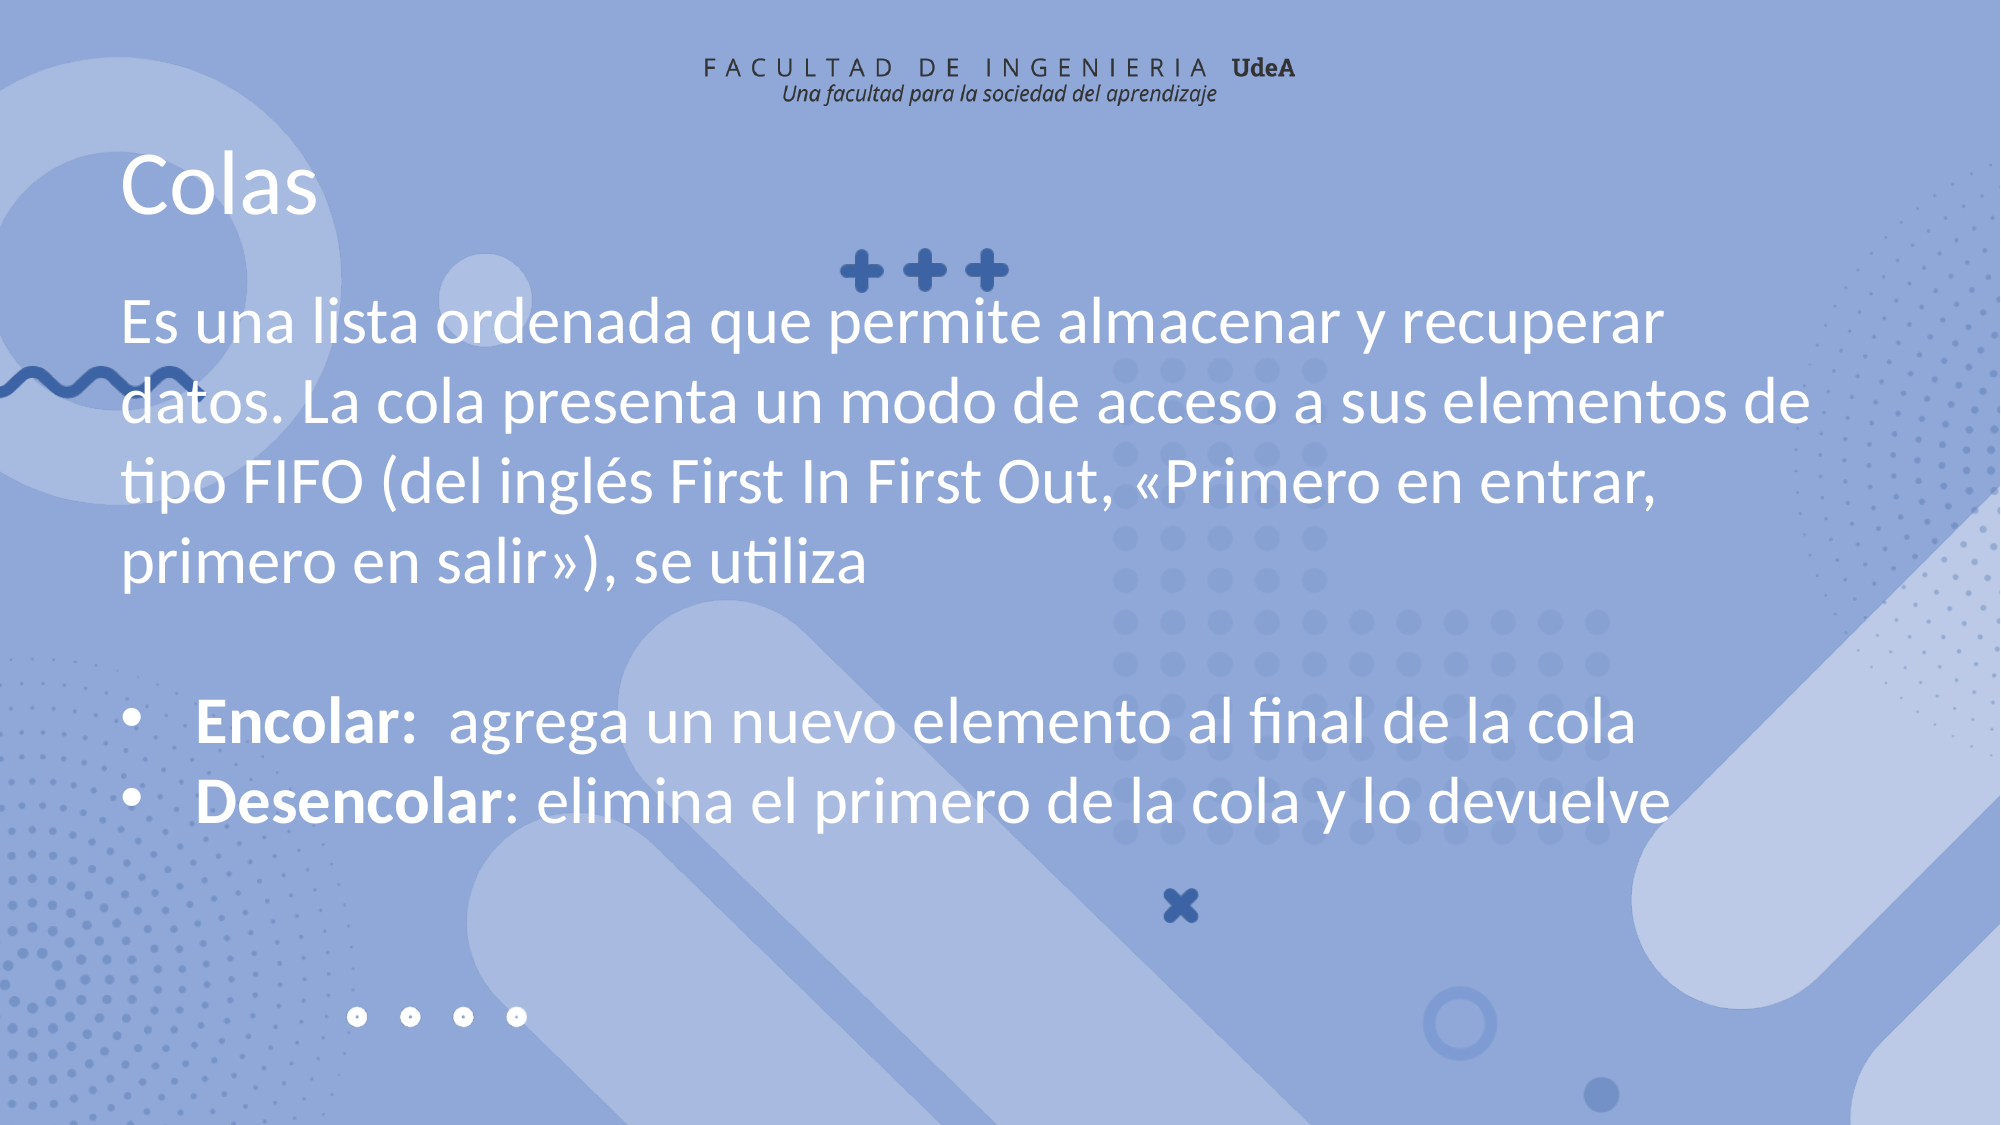

# Colas
Es una lista ordenada que permite almacenar y recuperar datos. La cola presenta un modo de acceso a sus elementos de tipo FIFO (del inglés First In First Out, «Primero en entrar, primero en salir»), se utiliza

Encolar:  agrega un nuevo elemento al final de la cola
Desencolar: elimina el primero de la cola y lo devuelve